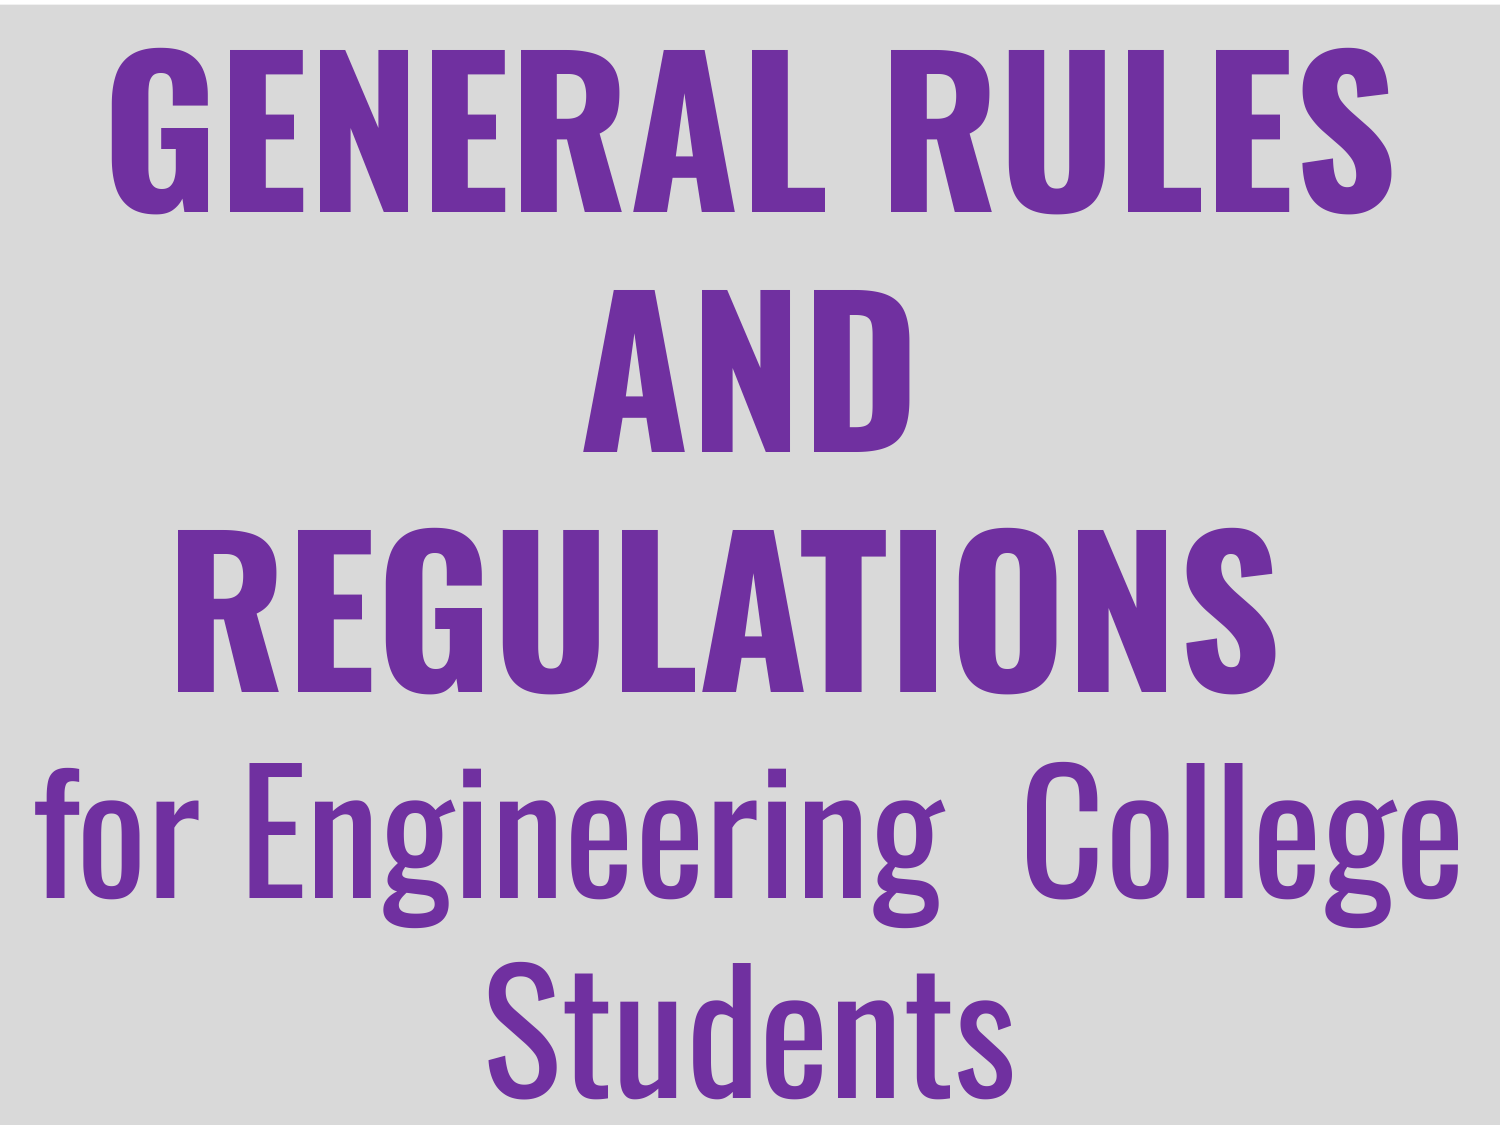

GENERAL RULES AND REGULATIONS
for Engineering  College Students